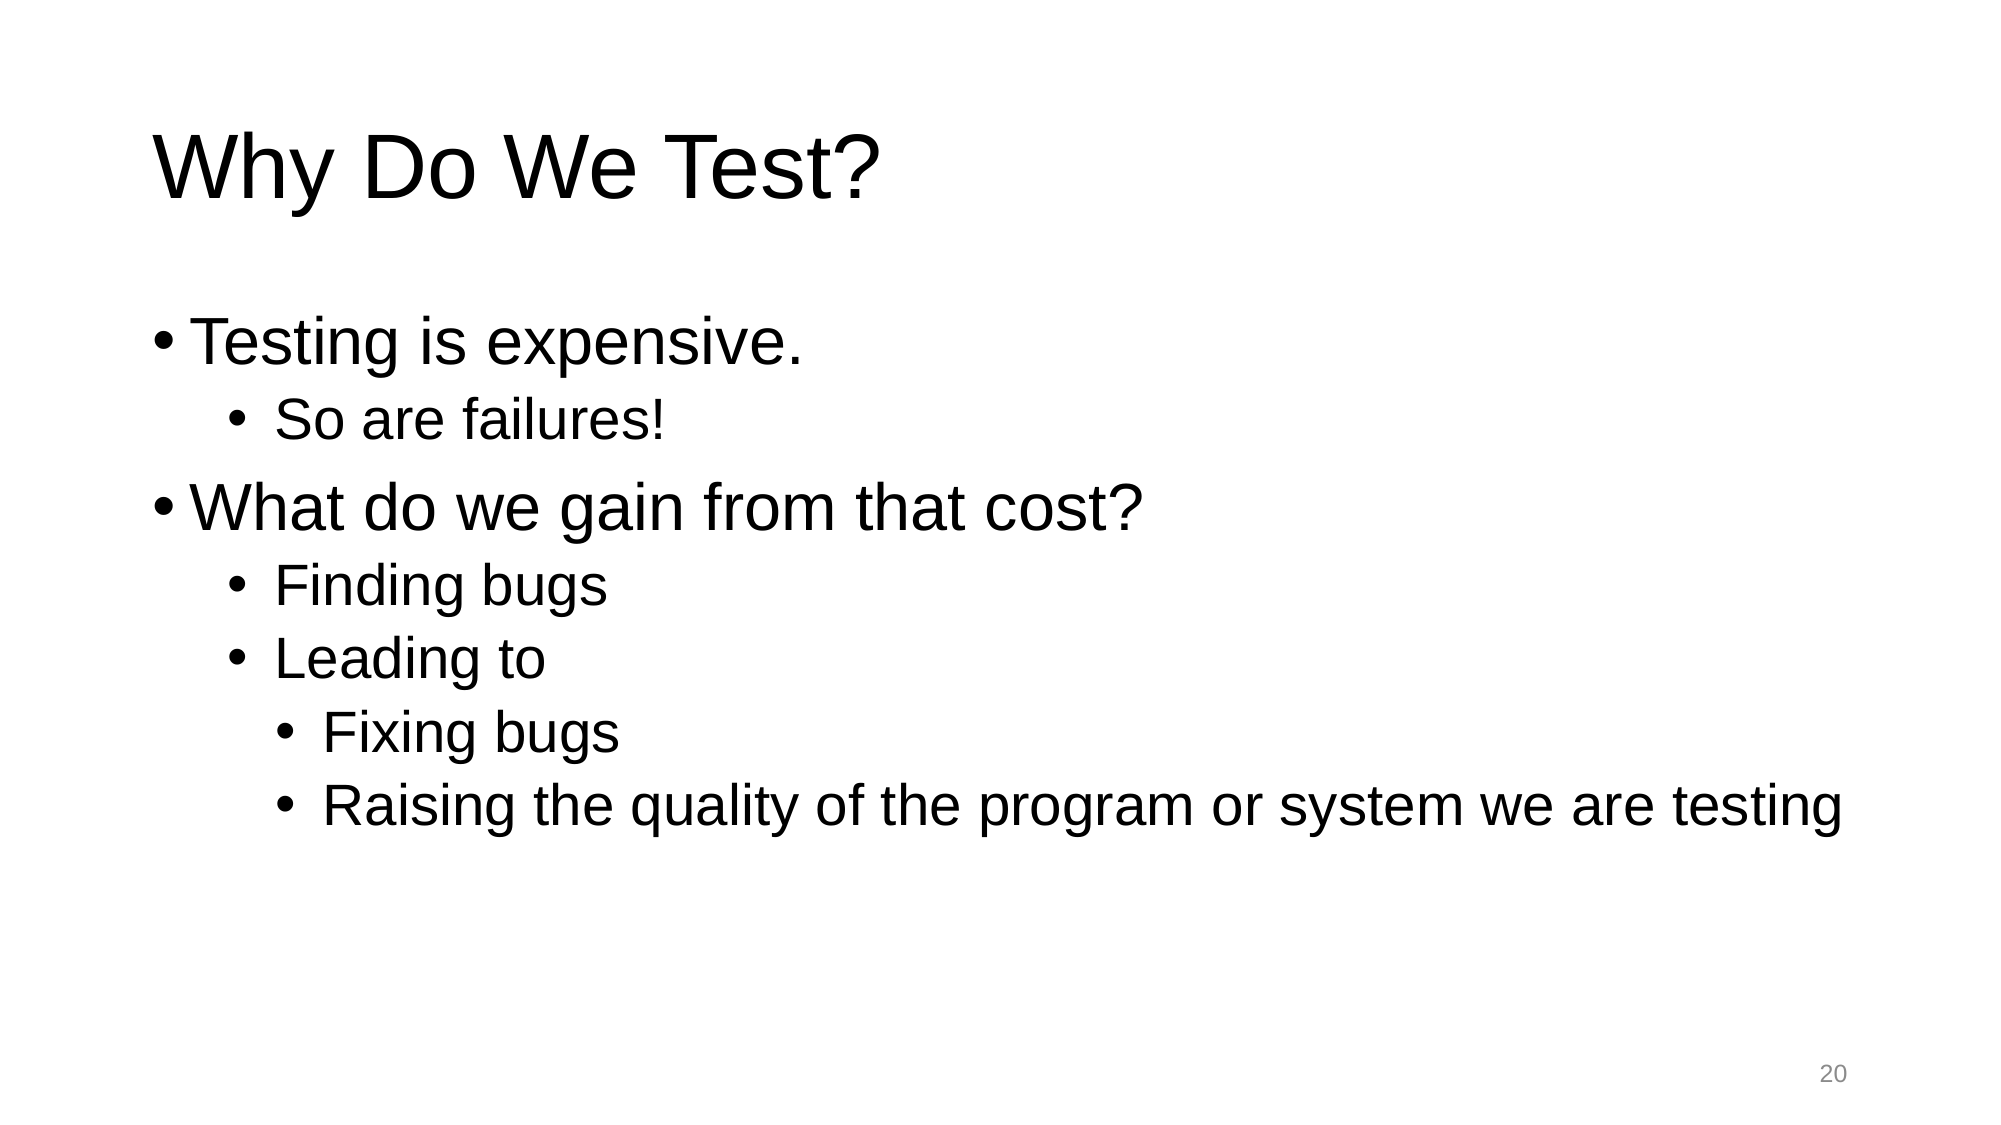

# Why Do We Test?
Testing is expensive.
So are failures!
What do we gain from that cost?
Finding bugs
Leading to
Fixing bugs
Raising the quality of the program or system we are testing
20